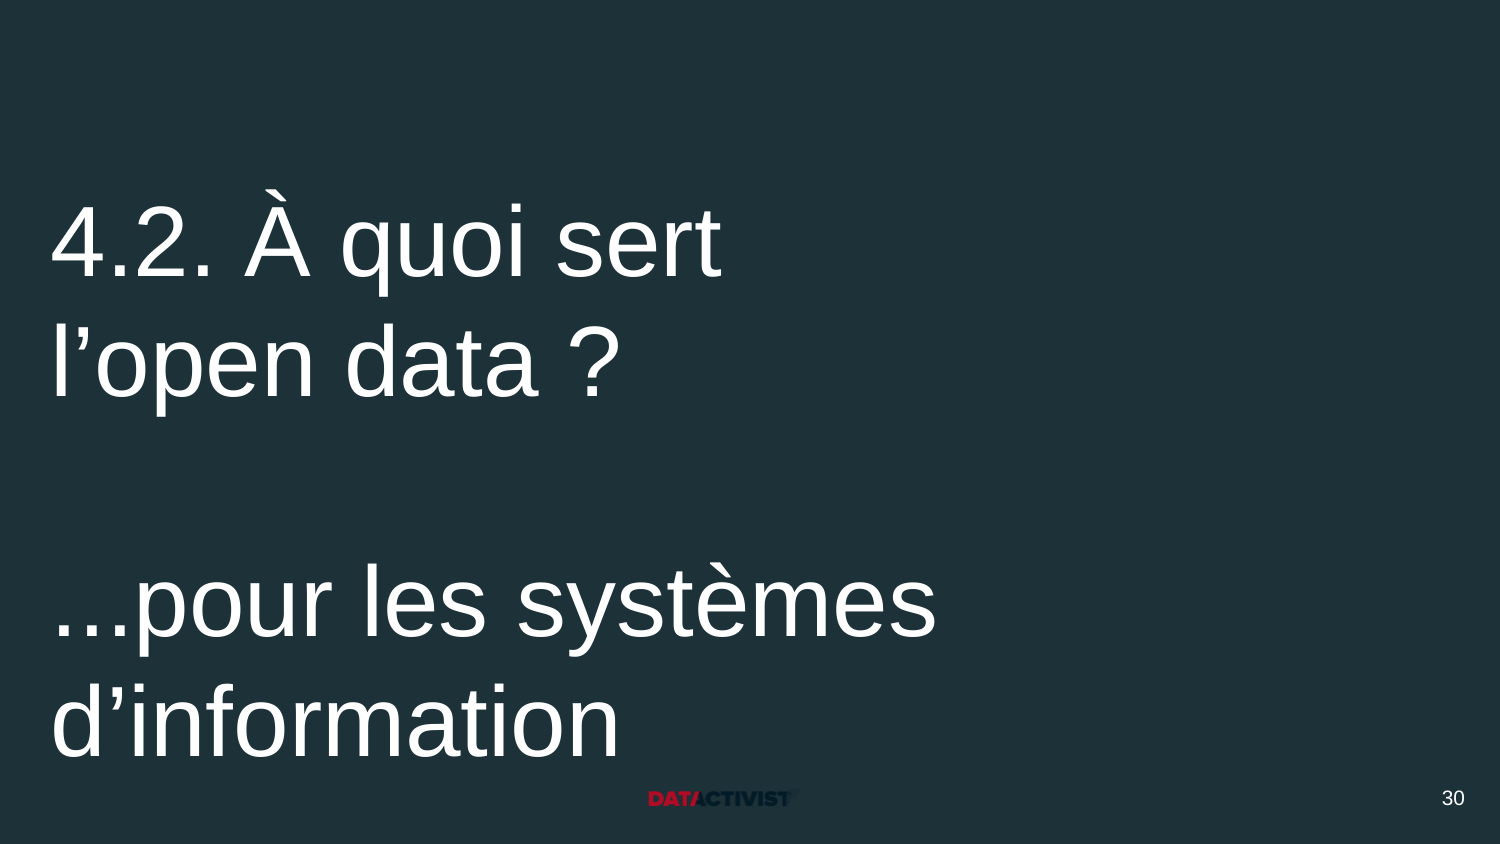

# 4.2. À quoi sert l’open data ?

...pour les systèmes d’information
30